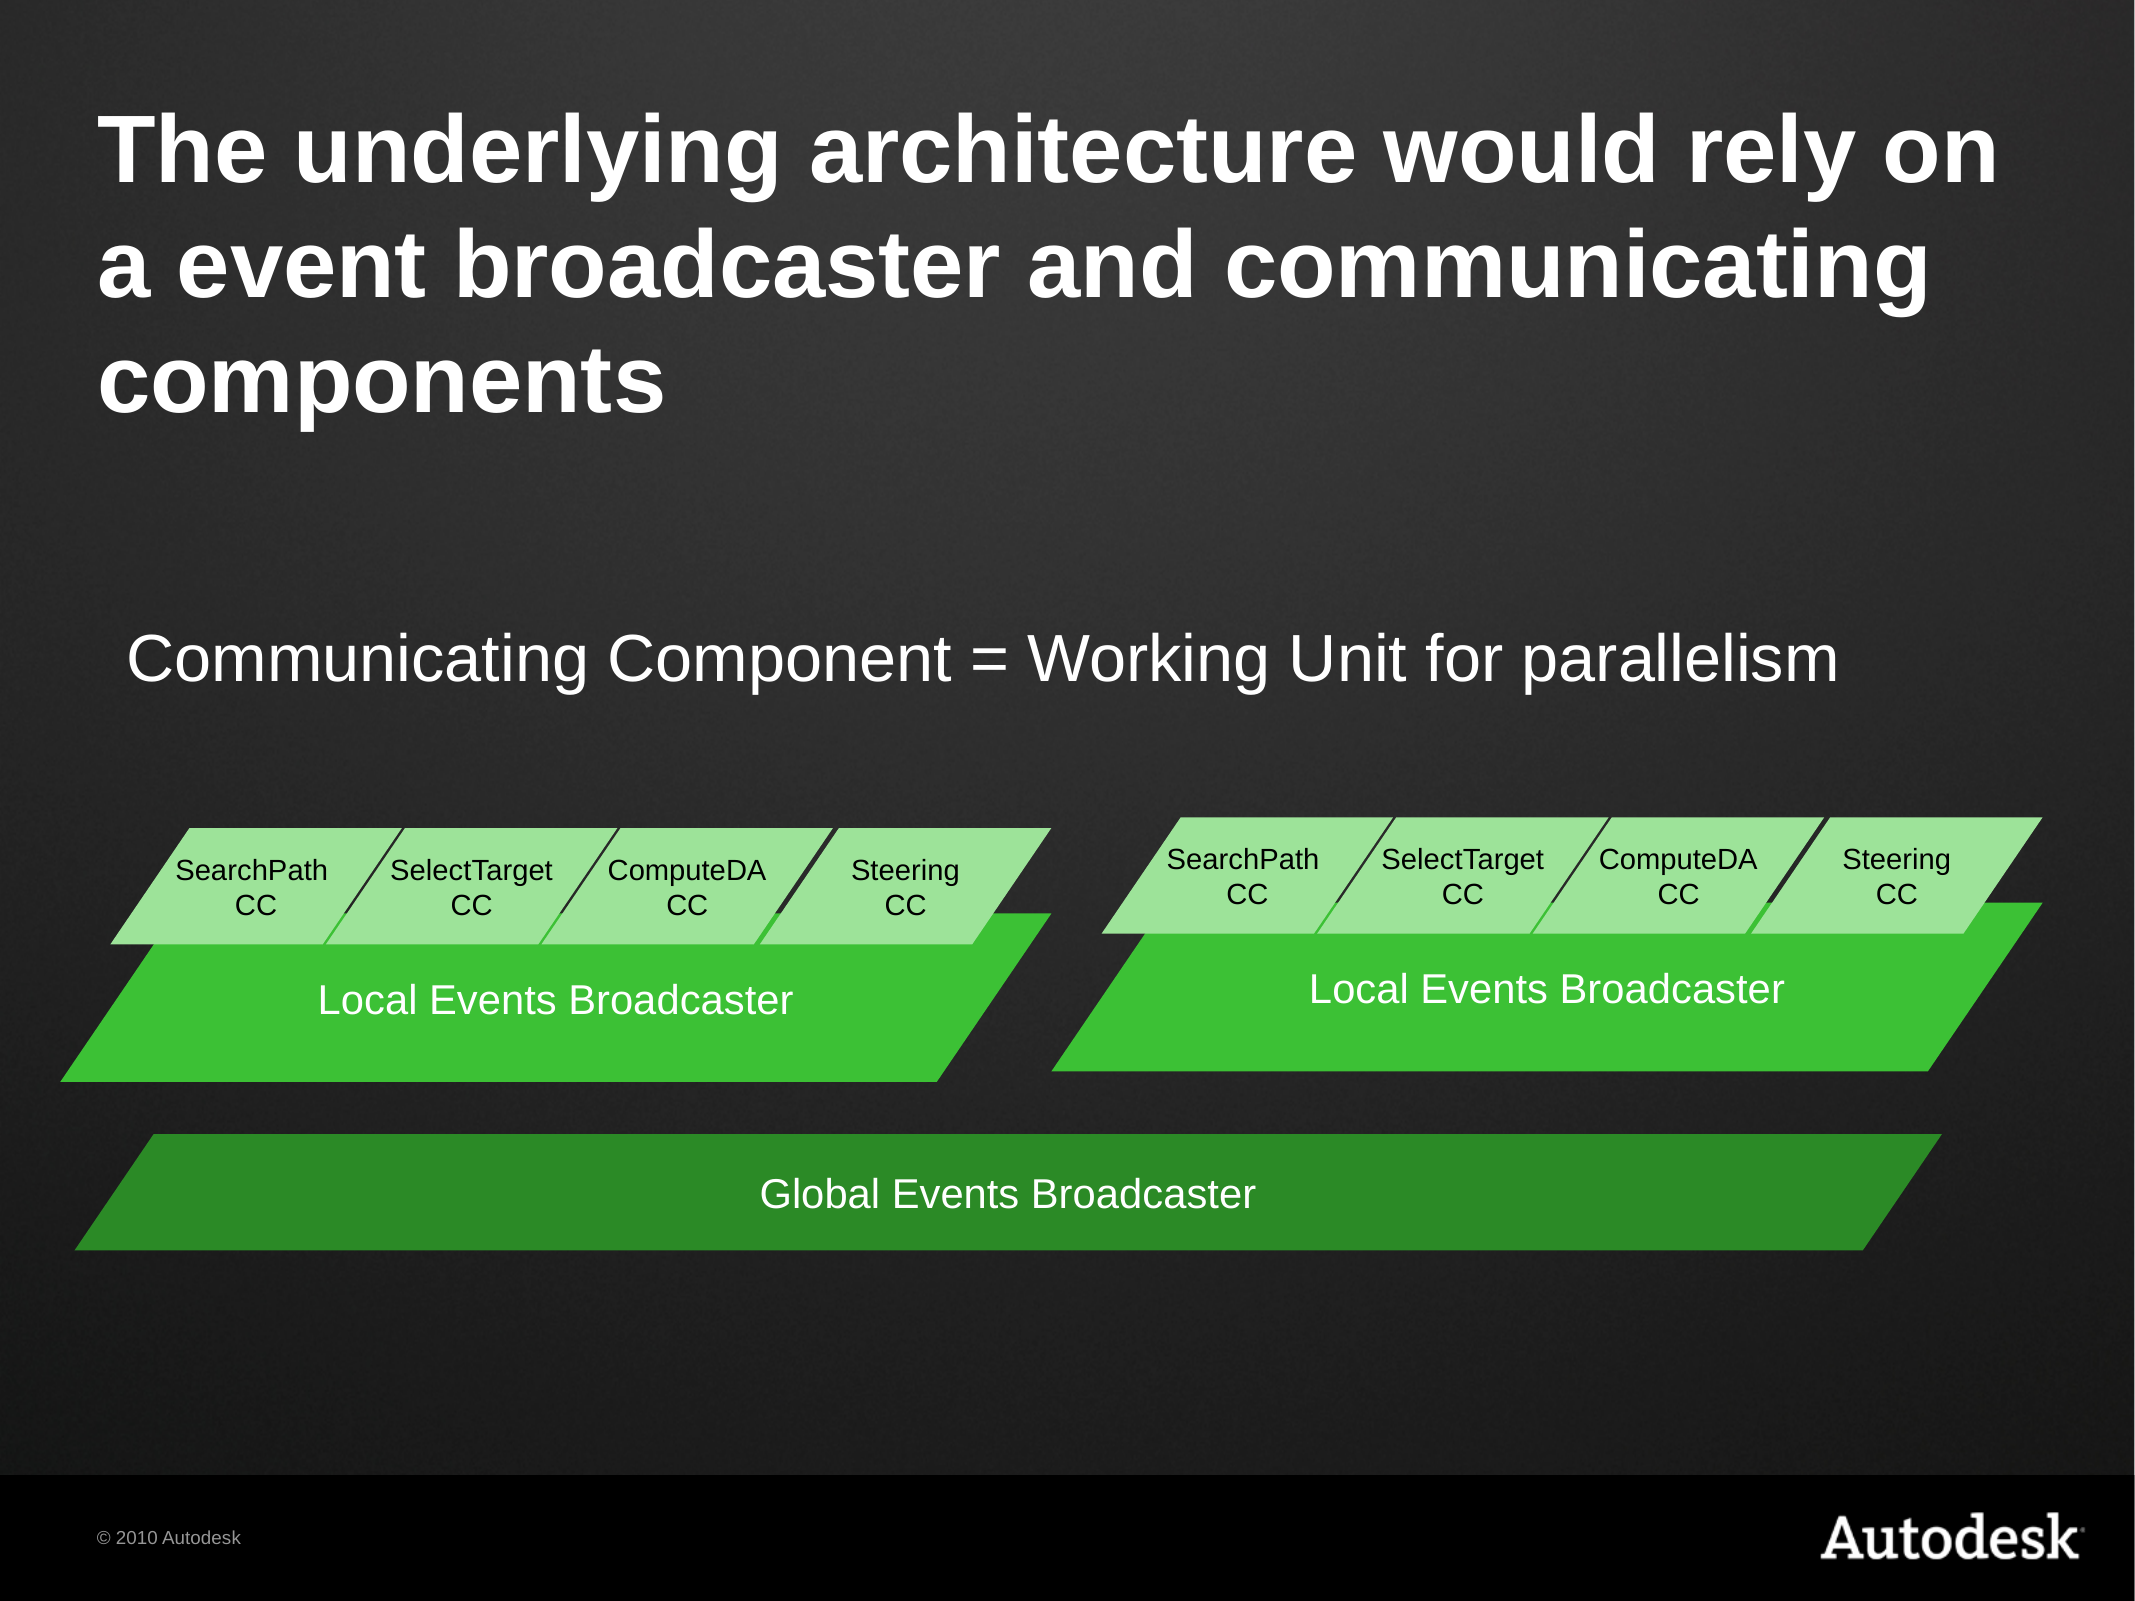

# The underlying architecture would rely on a event broadcaster and communicating components
Communicating Component = Working Unit for parallelism
SearchPath
CC
SelectTarget
CC
ComputeDA
CC
Steering
CC
Local Events Broadcaster
SearchPath
CC
SelectTarget
CC
ComputeDA
CC
Steering
CC
Local Events Broadcaster
Global Events Broadcaster